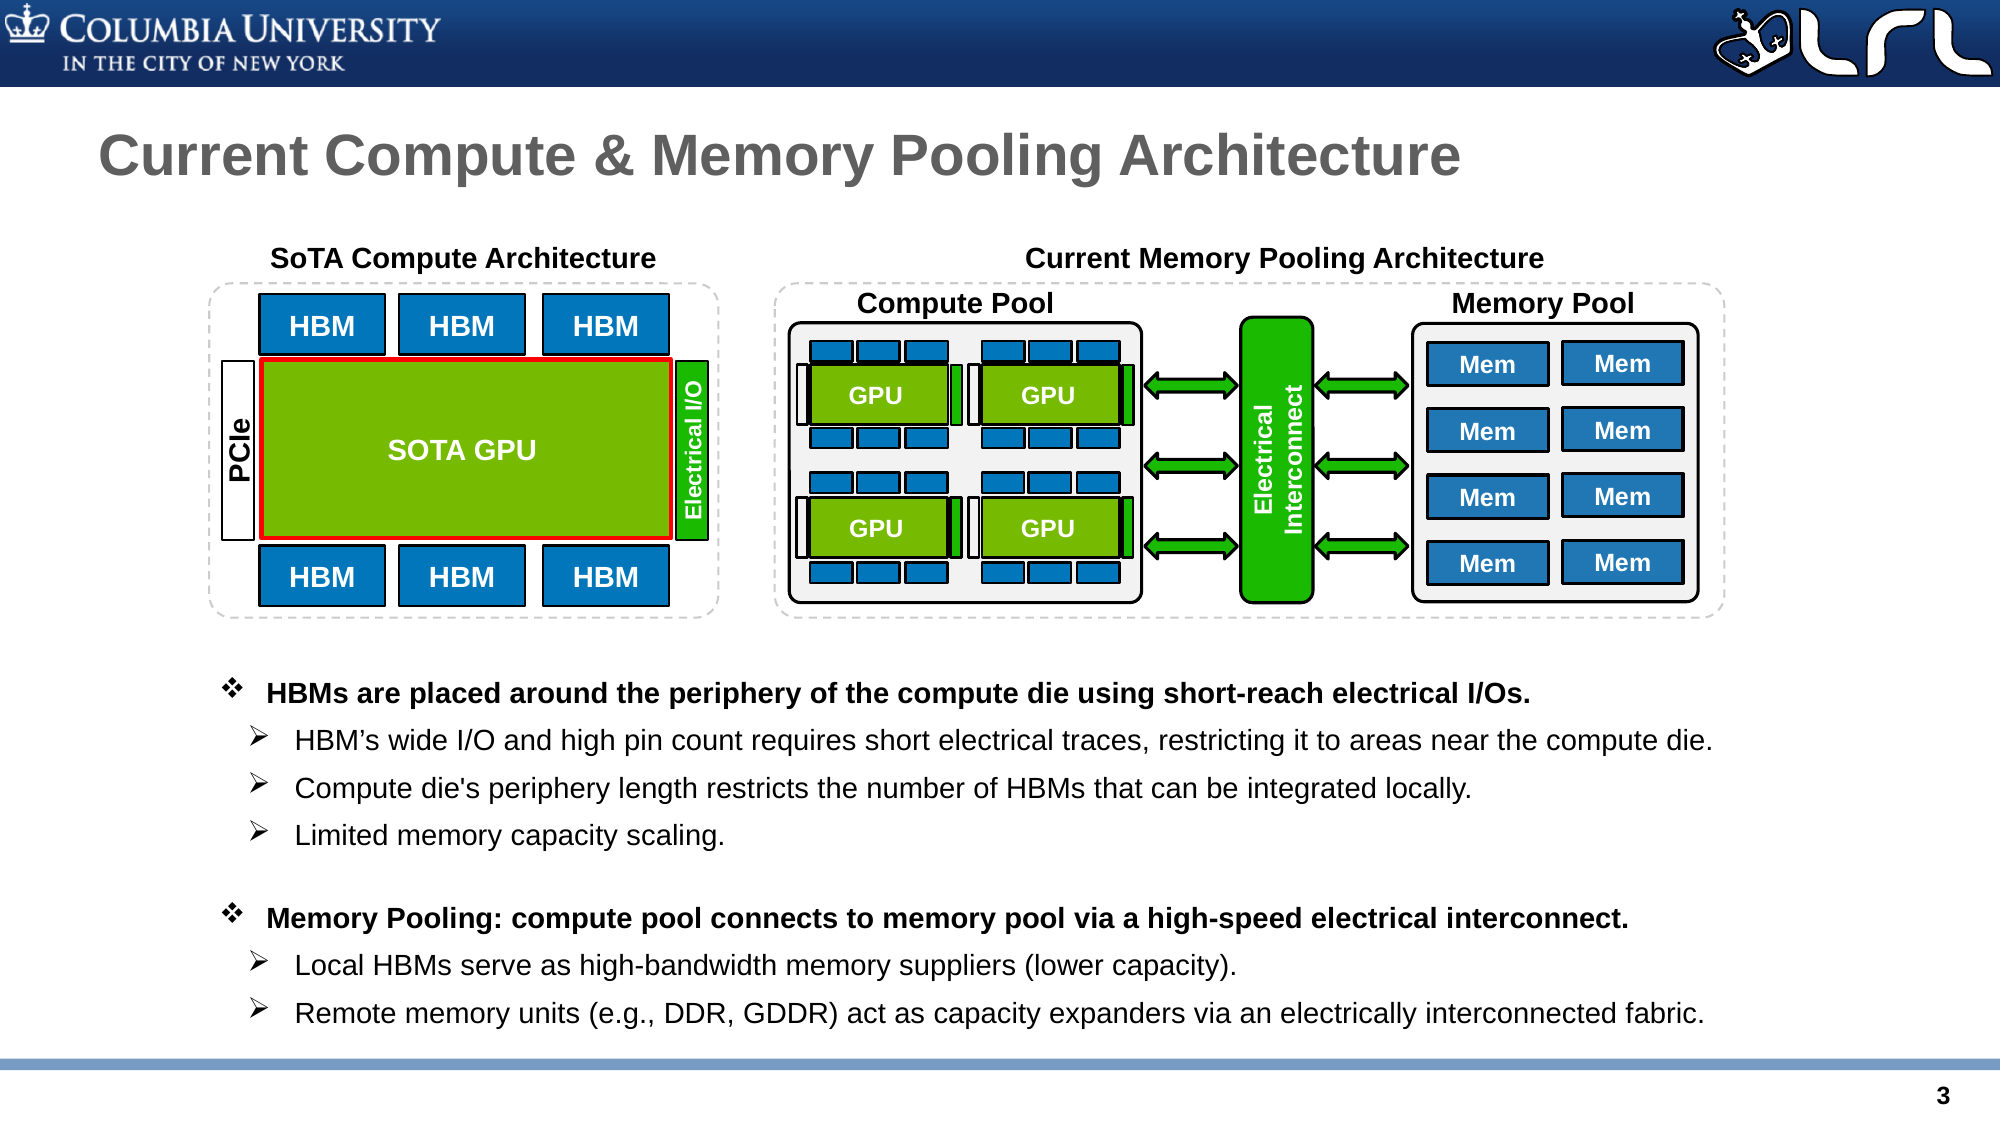

# Current Compute & Memory Pooling Architecture
SoTA Compute Architecture
Current Memory Pooling Architecture
Compute Pool
Memory Pool

Mem
Mem
Mem
Mem
Mem
Mem
Mem
Mem

GPU

GPU

Electrical Interconnect

GPU

GPU

HBM
HBM
HBM

SOTA GPU
PCIe
Electrical I/O
HBM
HBM
HBM
HBMs are placed around the periphery of the compute die using short-reach electrical I/Os.
HBM’s wide I/O and high pin count requires short electrical traces, restricting it to areas near the compute die.
Compute die's periphery length restricts the number of HBMs that can be integrated locally.
Limited memory capacity scaling.

Memory Pooling: compute pool connects to memory pool via a high-speed electrical interconnect.
Local HBMs serve as high-bandwidth memory suppliers (lower capacity).
Remote memory units (e.g., DDR, GDDR) act as capacity expanders via an electrically interconnected fabric.